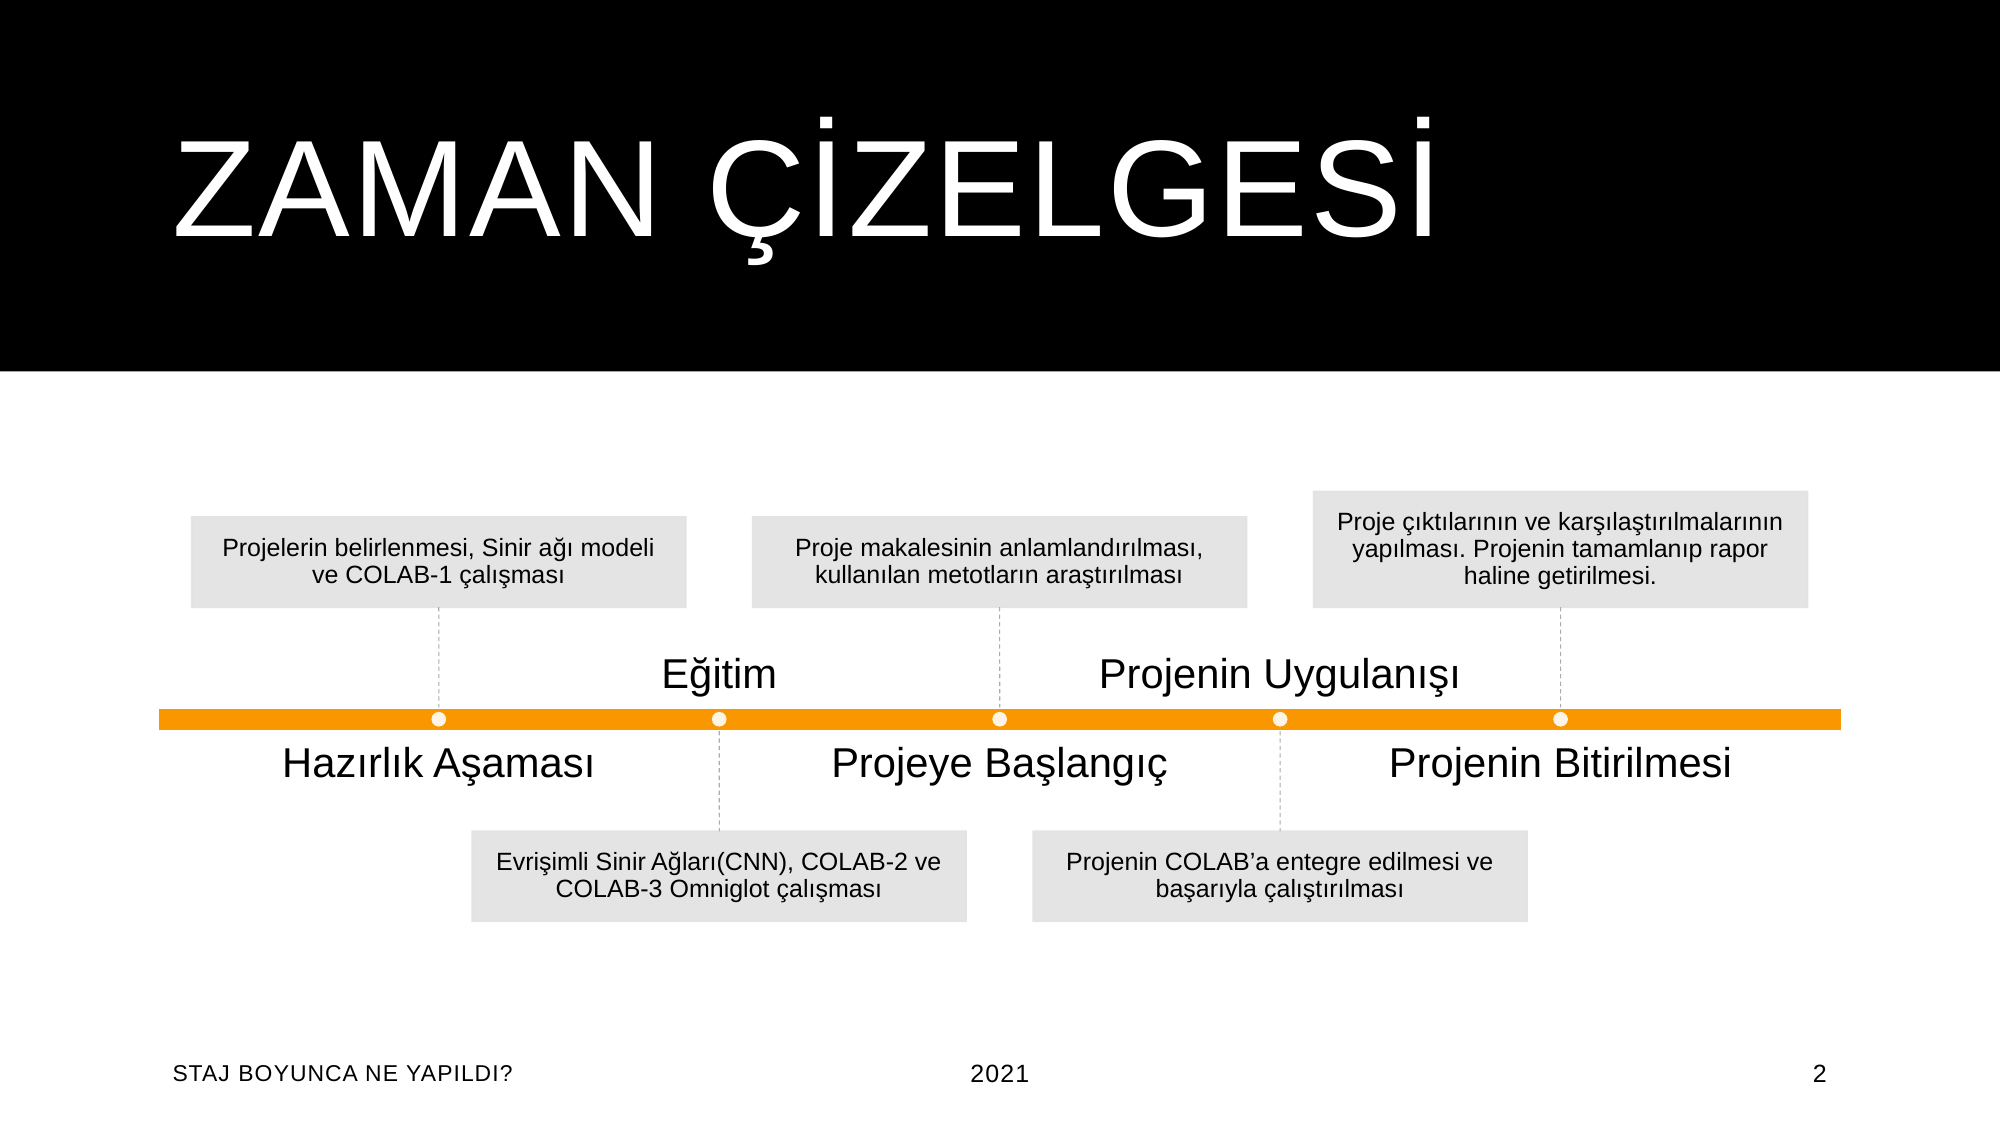

# Zaman Çizelgesi
Hazırlık Aşaması
Projelerin belirlenmesi, Sinir ağı modeli ve COLAB-1 çalışması
Eğitim
Evrişimli Sinir Ağları(CNN), COLAB-2 ve COLAB-3 Omniglot çalışması
Projeye Başlangıç
Proje makalesinin anlamlandırılması, kullanılan metotların araştırılması
Projenin Uygulanışı
Projenin COLAB’a entegre edilmesi ve başarıyla çalıştırılması
Projenin Bitirilmesi
Proje çıktılarının ve karşılaştırılmalarının yapılması. Projenin tamamlanıp rapor haline getirilmesi.
Staj boyunca ne yapıldı?
2021
2